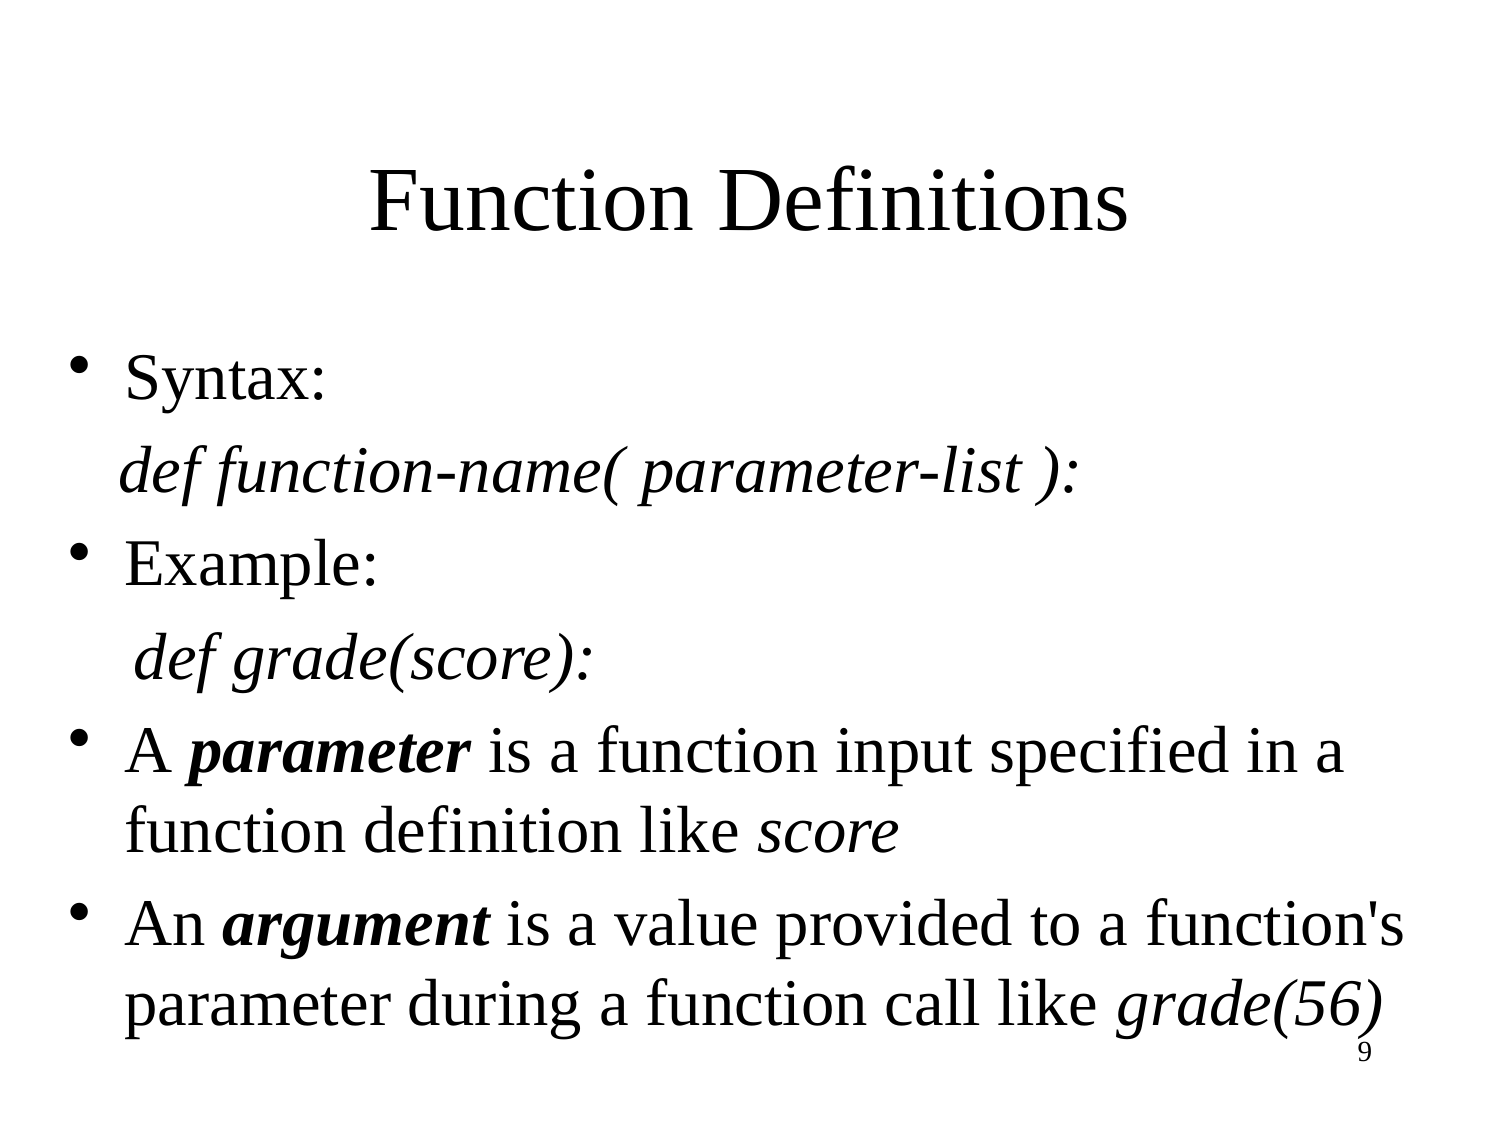

# Function Definitions
Syntax:
   def function-name( parameter-list ):
Example:
def grade(score):
A parameter is a function input specified in a function definition like score
An argument is a value provided to a function's parameter during a function call like grade(56)

9